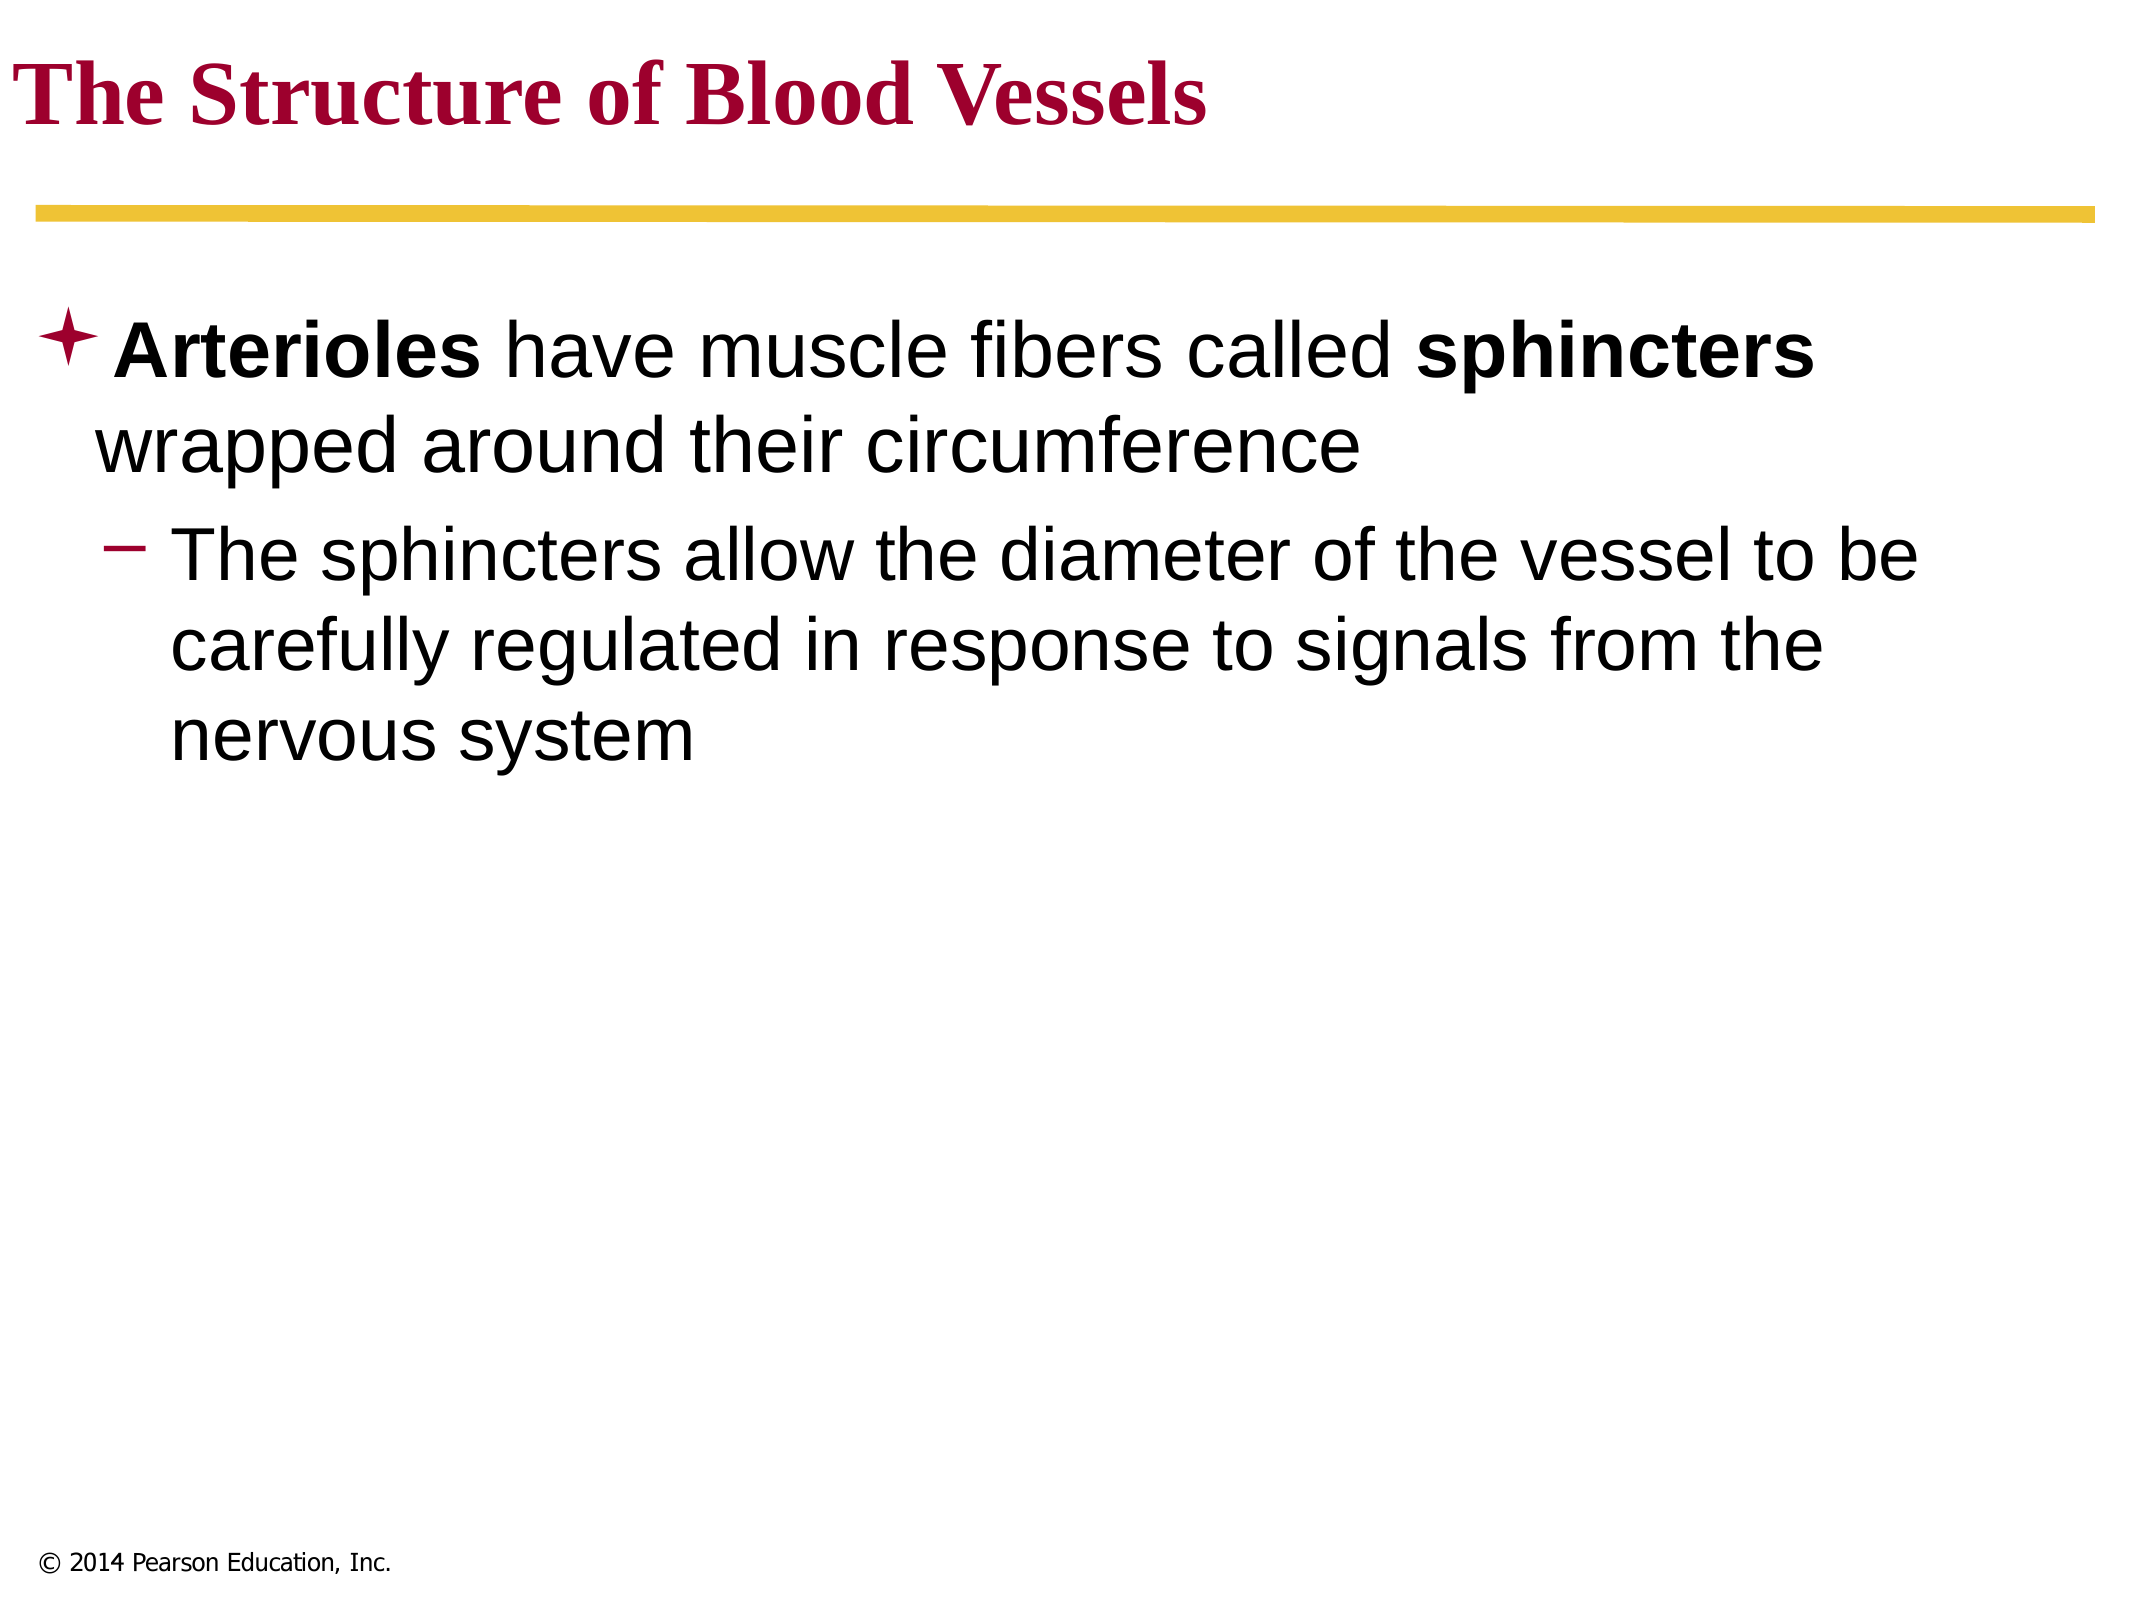

The Structure of Blood Vessels

Arterioles have muscle fibers called sphincters wrapped around their circumference
The sphincters allow the diameter of the vessel to be carefully regulated in response to signals from the nervous system